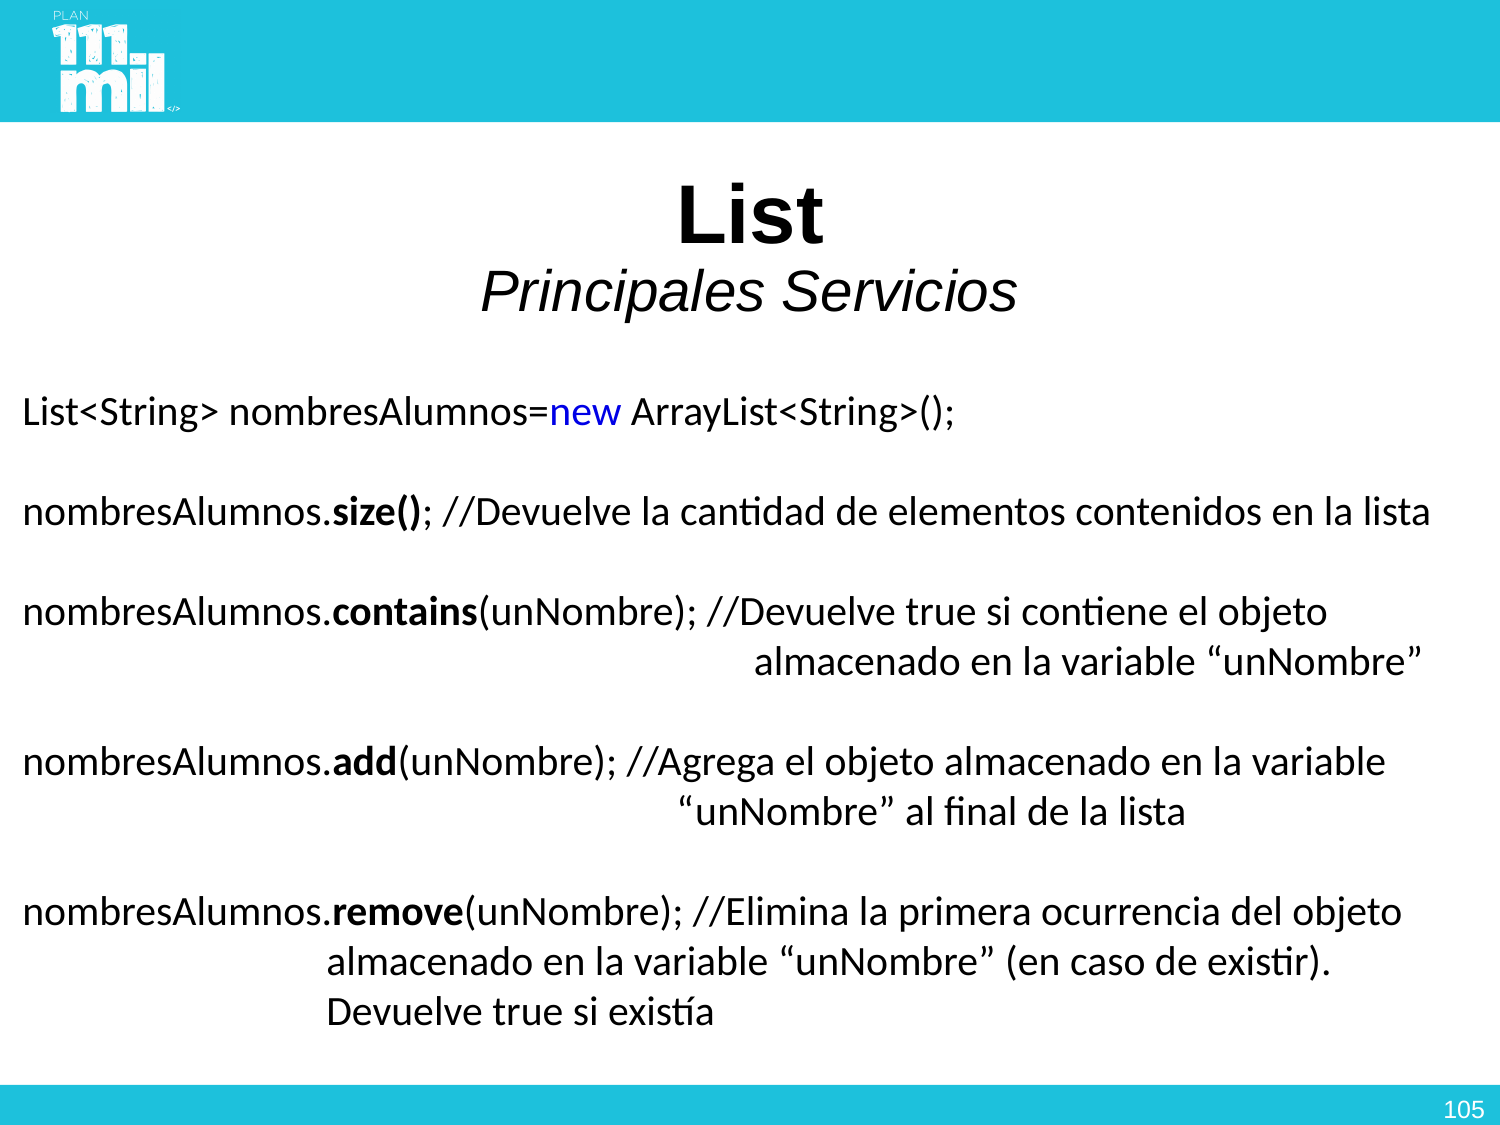

# List Principales Servicios
List<String> nombresAlumnos=new ArrayList<String>();

nombresAlumnos.size(); //Devuelve la cantidad de elementos contenidos en la lista

nombresAlumnos.contains(unNombre); //Devuelve true si contiene el objeto
                                                                             almacenado en la variable “unNombre”

nombresAlumnos.add(unNombre); //Agrega el objeto almacenado en la variable
                                                                     “unNombre” al final de la lista

nombresAlumnos.remove(unNombre); //Elimina la primera ocurrencia del objeto
                                almacenado en la variable “unNombre” (en caso de existir).
                                Devuelve true si existía
105